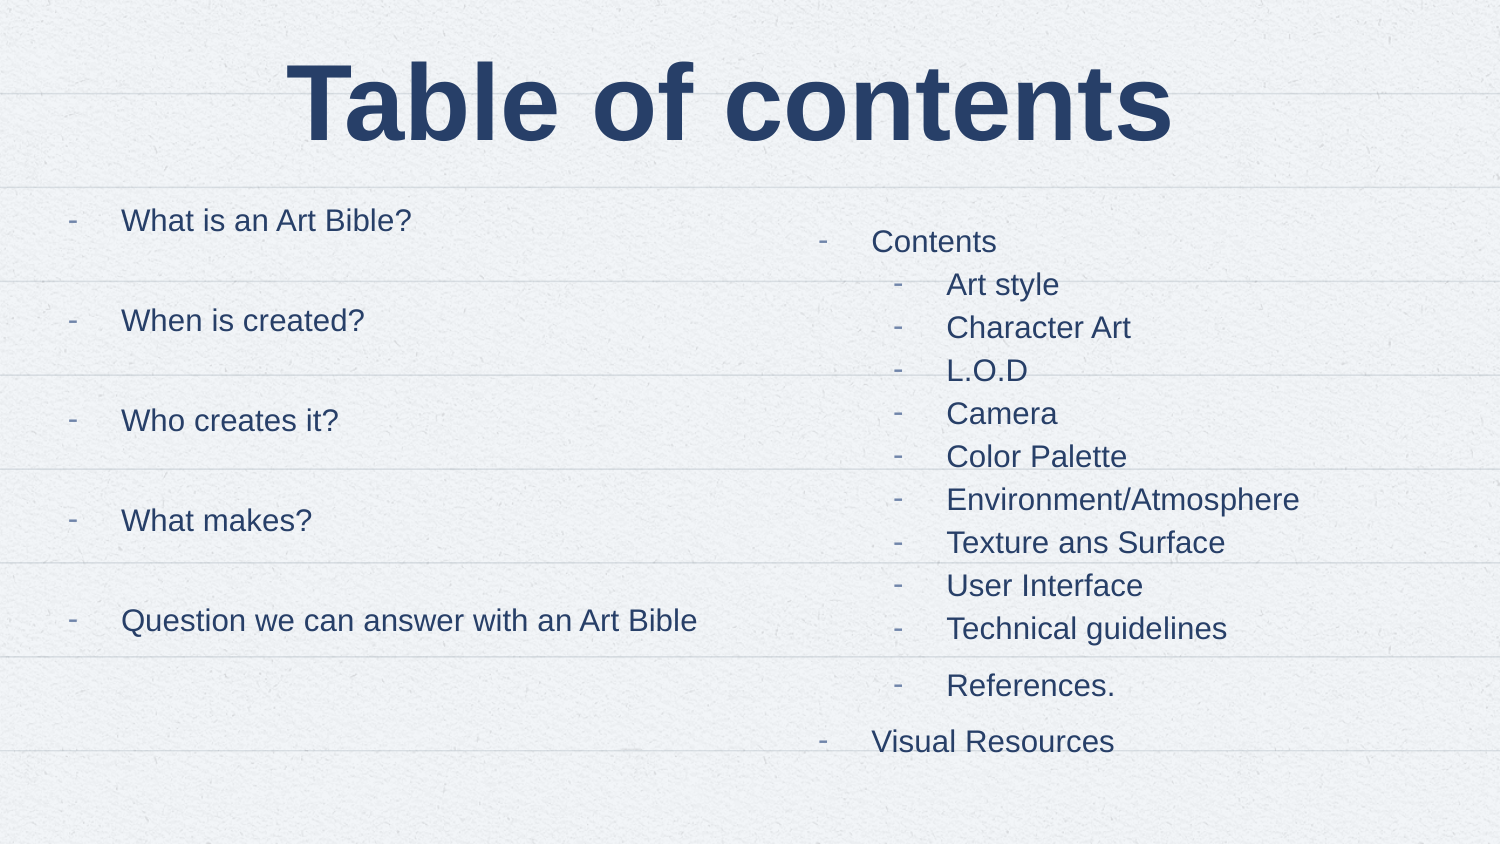

# Table of contents
What is an Art Bible?

When is created?

Who creates it?

What makes?

Question we can answer with an Art Bible
Contents
Art style
Character Art
L.O.D
Camera
Color Palette
Environment/Atmosphere
Texture ans Surface
User Interface
Technical guidelines
References.
Visual Resources